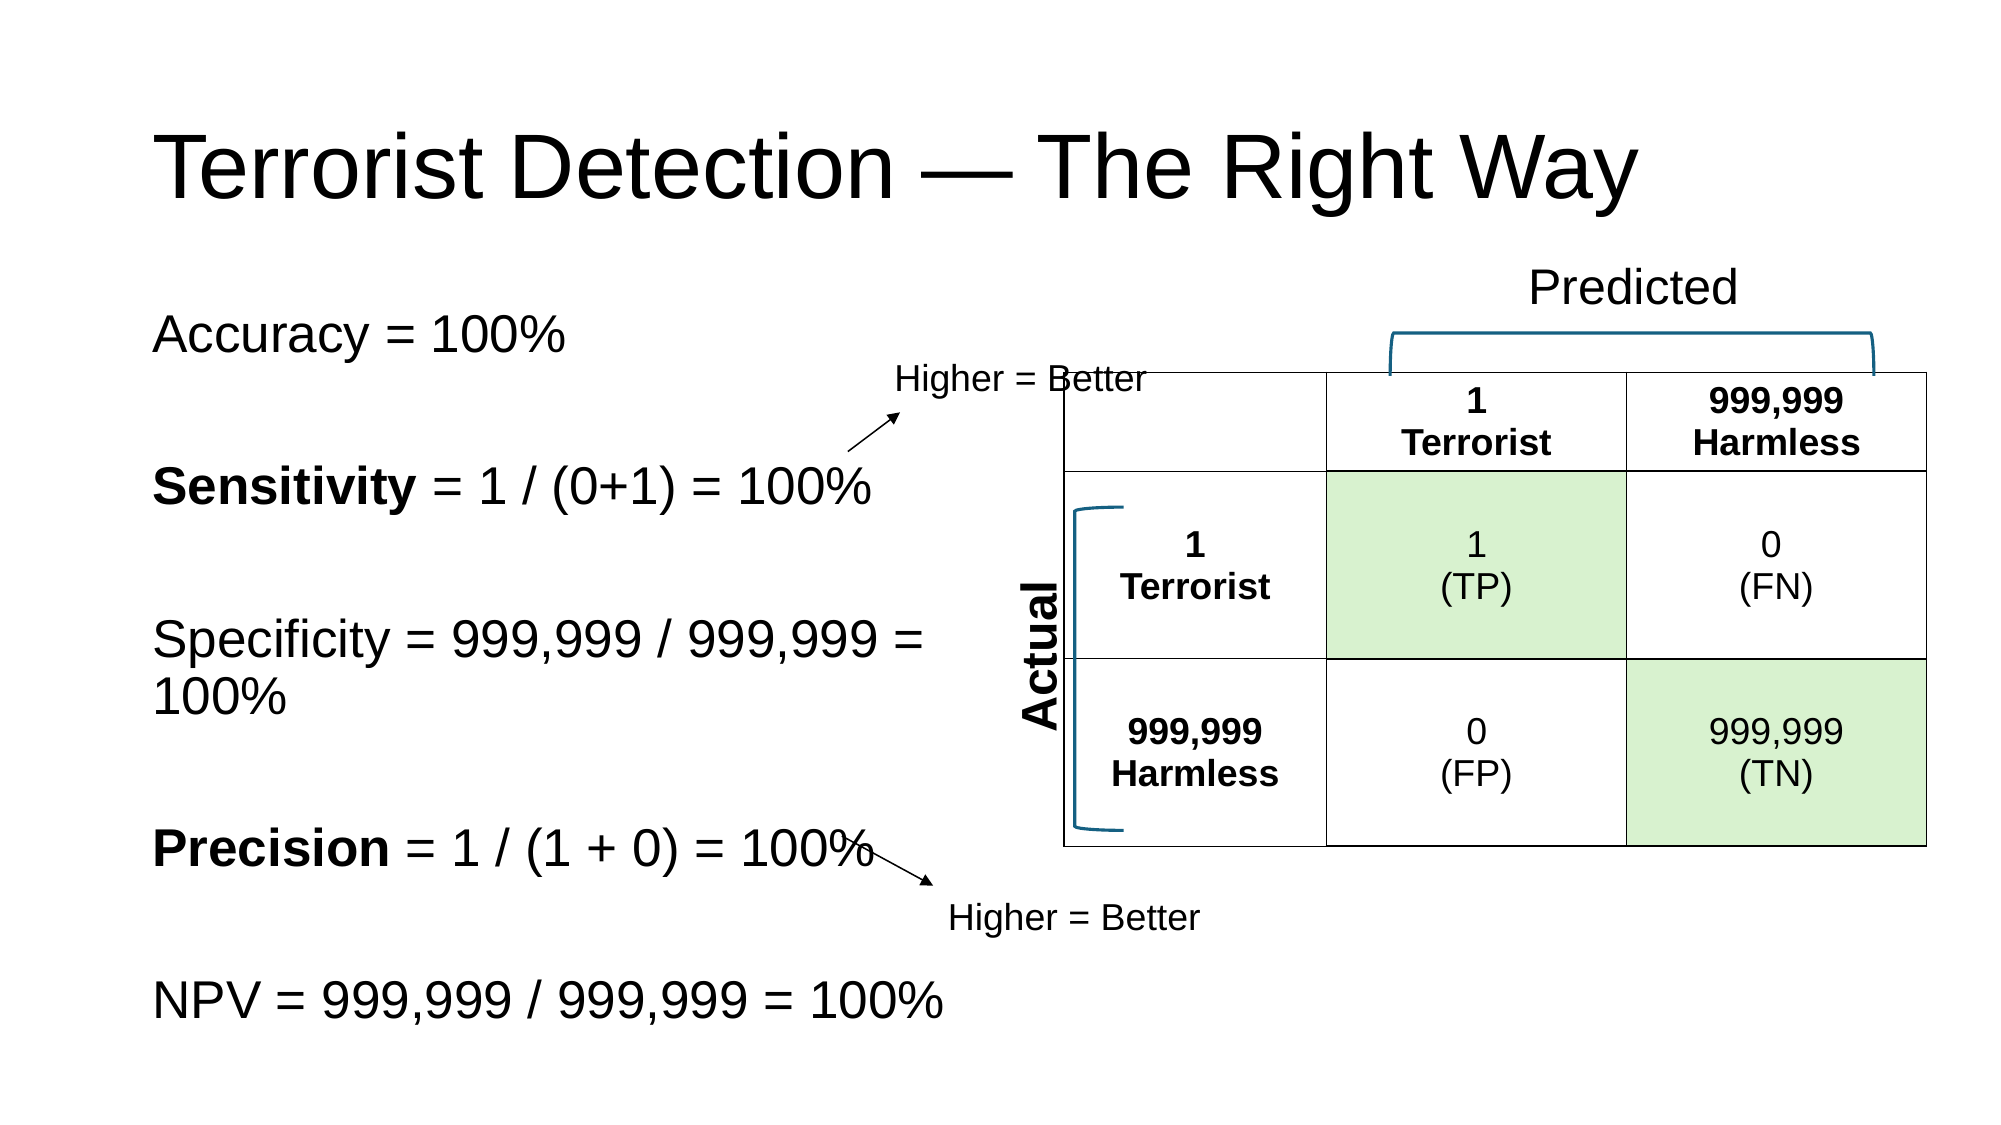

# Terrorist Detection — The Right Way

Predicted
Accuracy = 100%

Sensitivity = 1 / (0+1) = 100%

Specificity = 999,999 / 999,999 = 100%

Precision = 1 / (1 + 0) = 100%

NPV = 999,999 / 999,999 = 100%
Higher = Better
|  | 1 Terrorist | 999,999 Harmless |
| --- | --- | --- |
| 1 Terrorist | 1 (TP) | 0 (FN) |
| 999,999 Harmless | 0 (FP) | 999,999 (TN) |

Actual
Higher = Better